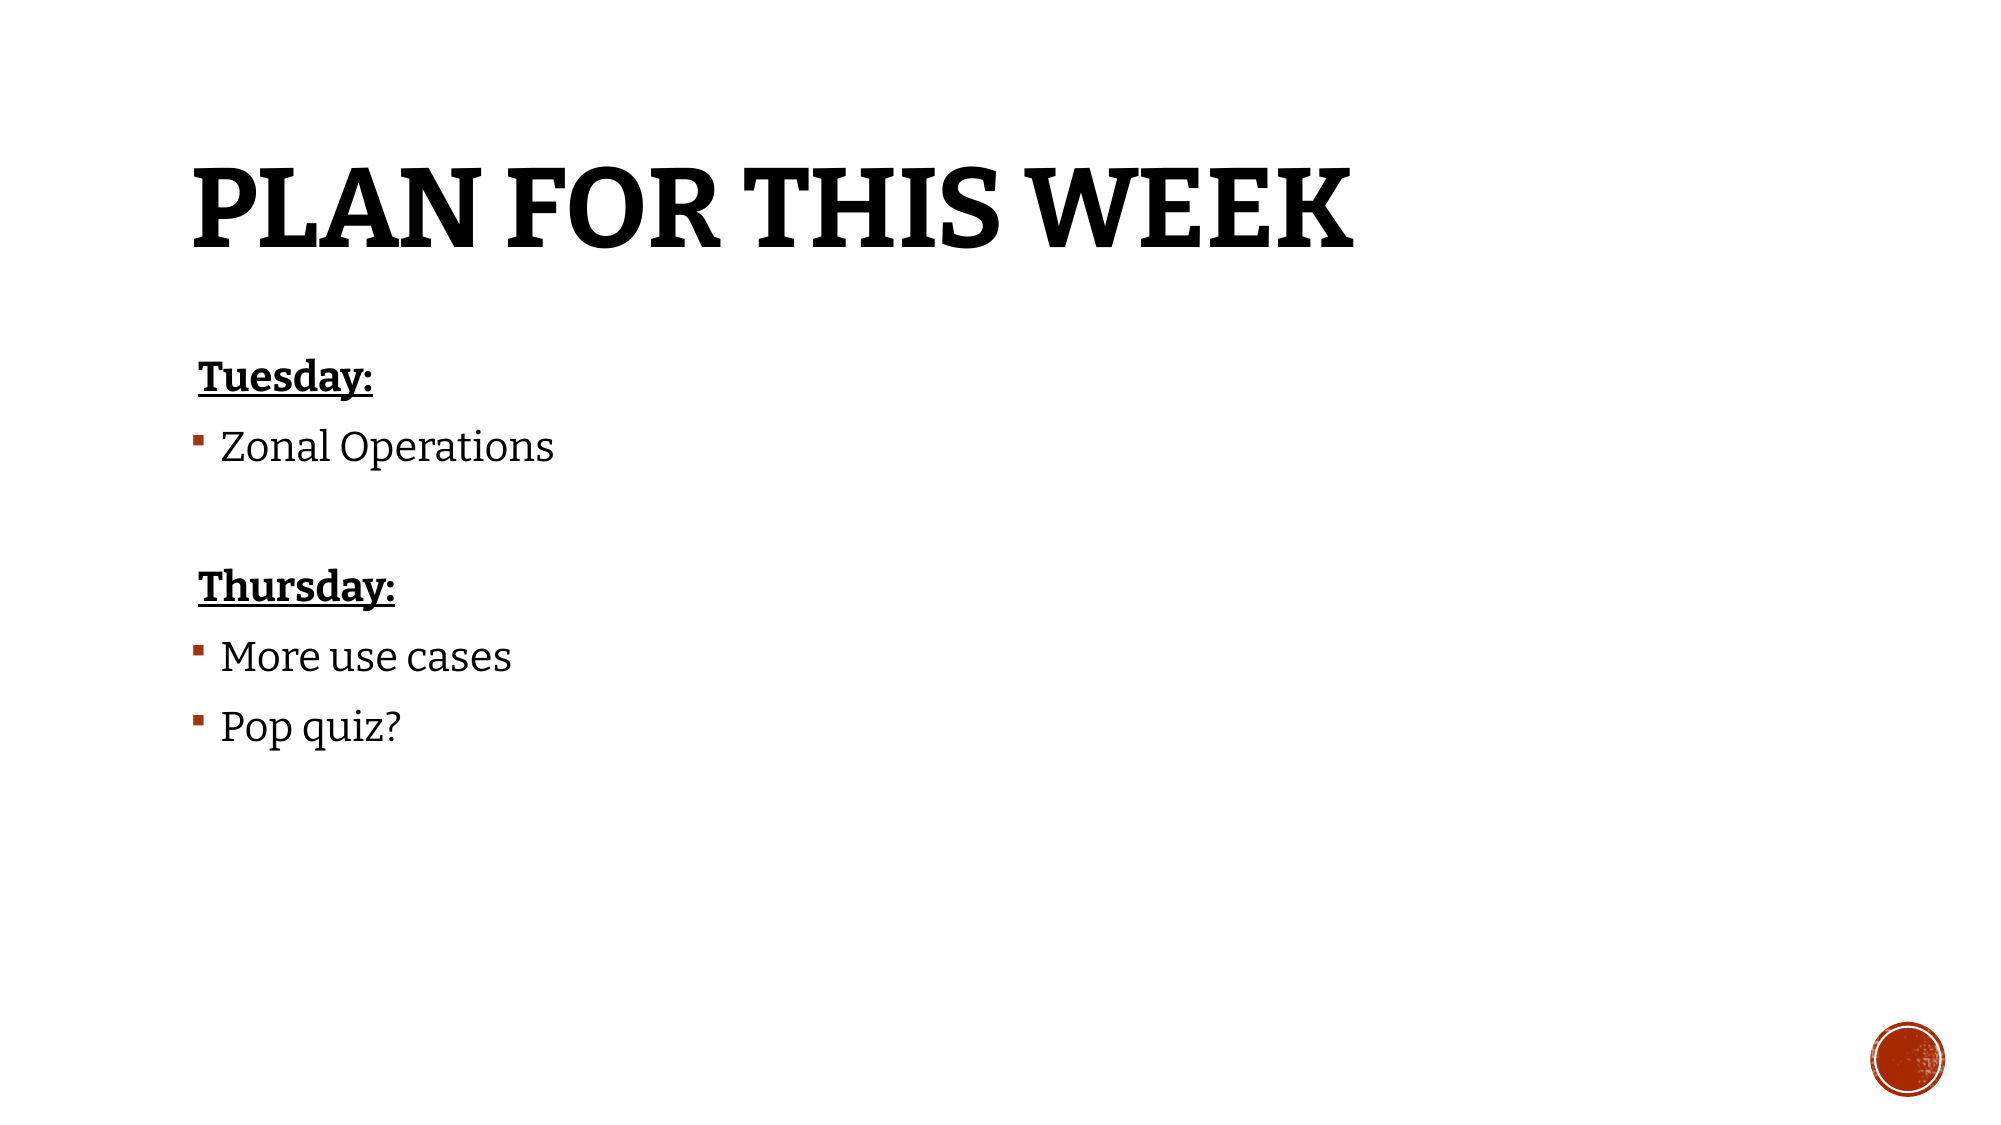

# Plan for this week
Tuesday:
Zonal Operations

Thursday:
More use cases
Pop quiz?